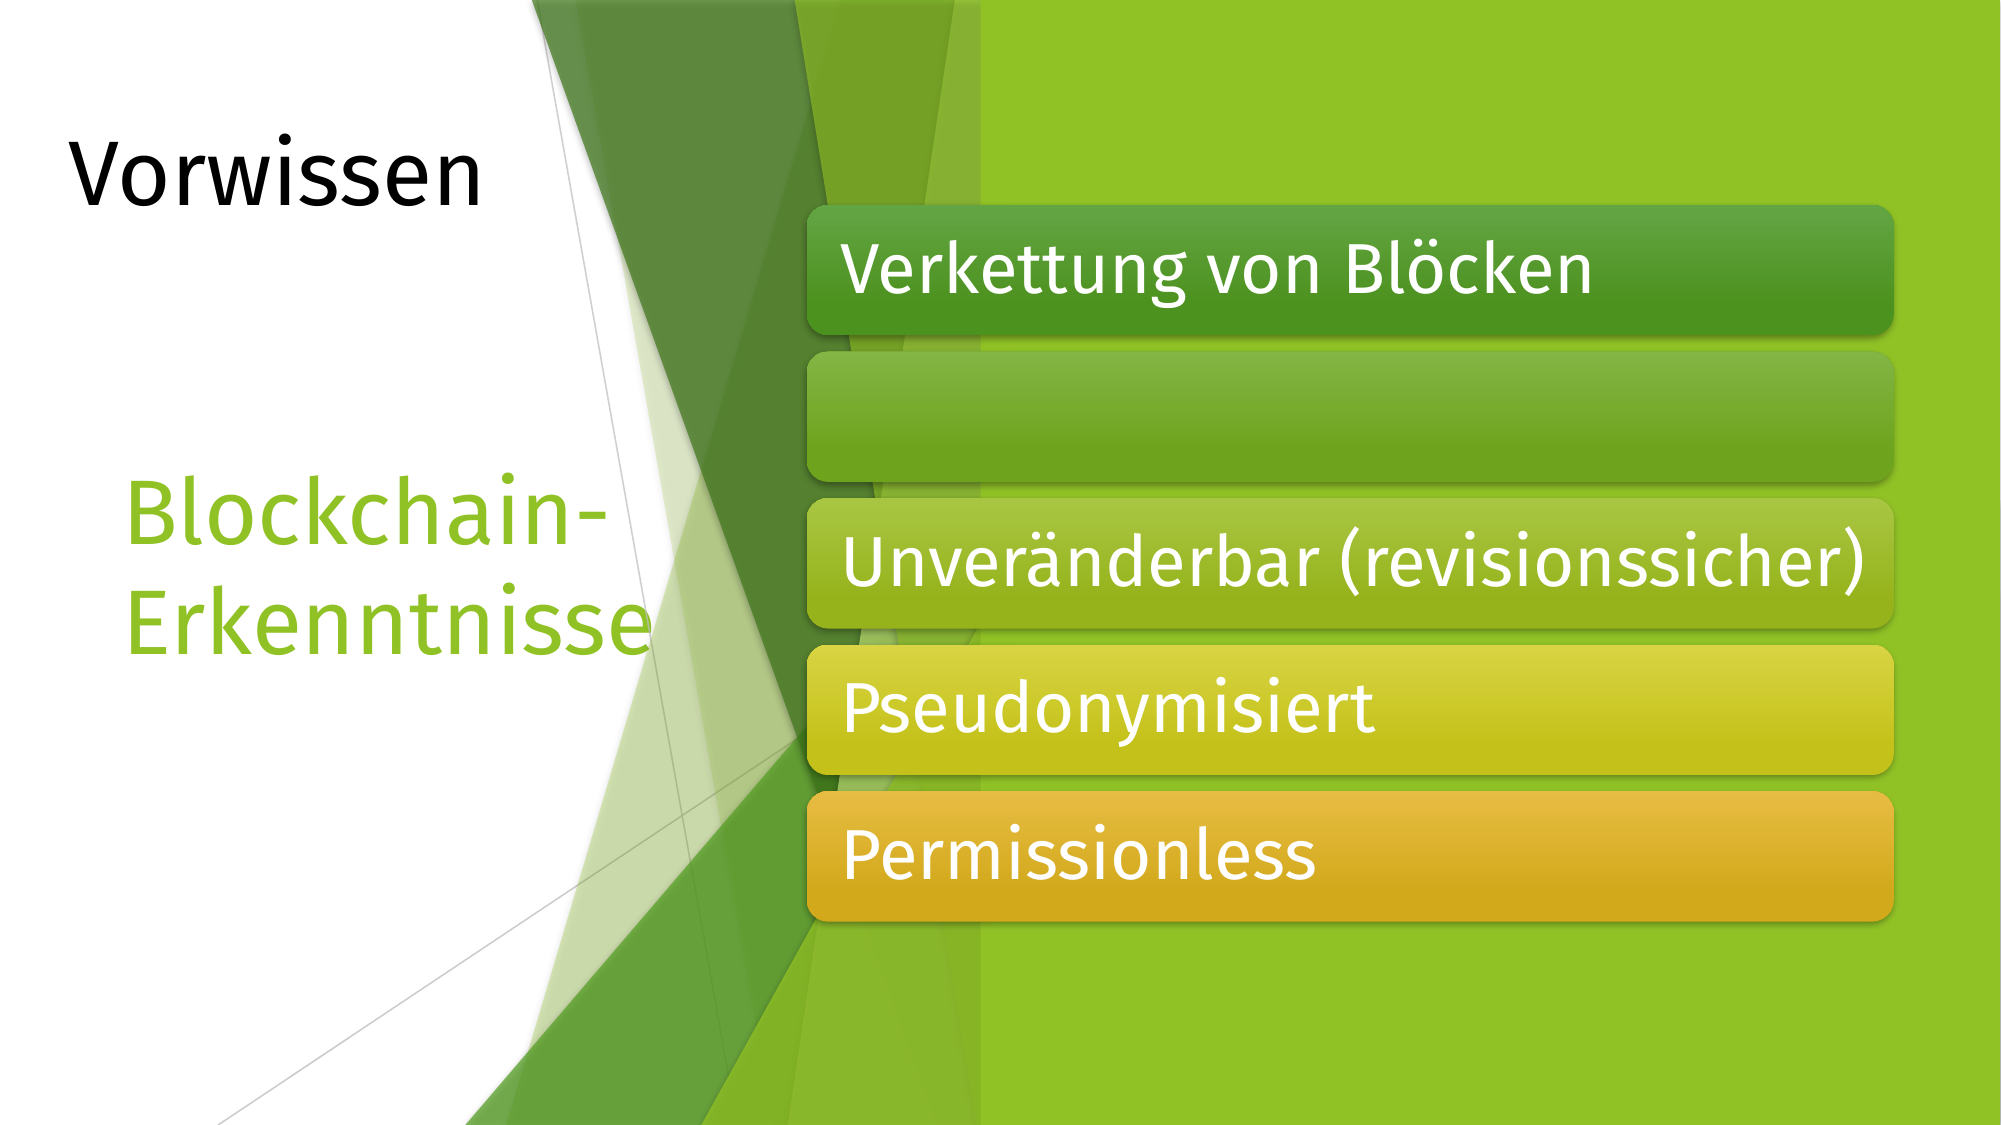

Vorwissen
Verkettung von Blöcken

Unveränderbar (revisionssicher)
Pseudonymisiert
Permissionless
# Blockchain-Erkenntnisse